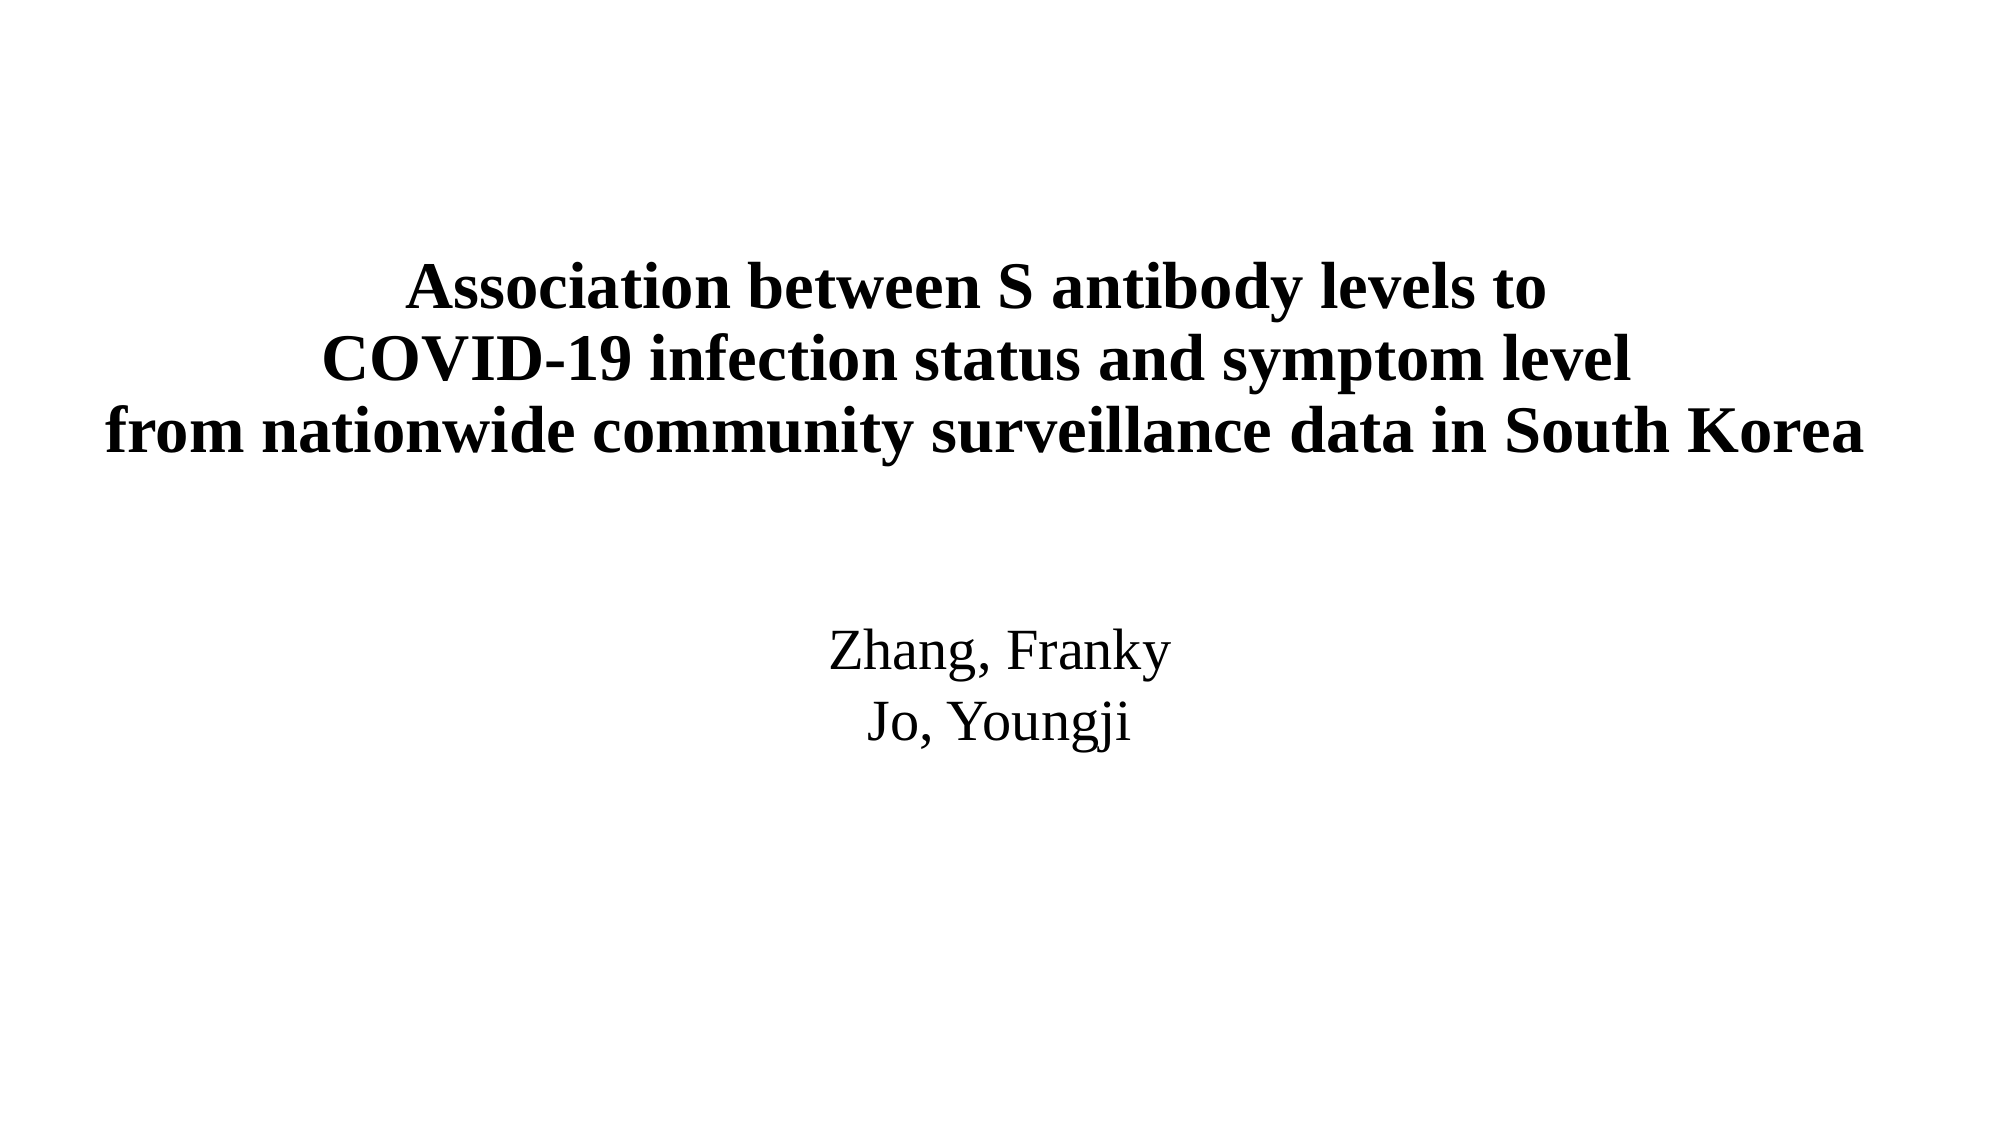

# Association between S antibody levels to COVID-19 infection status and symptom level from nationwide community surveillance data in South Korea
Zhang, Franky
Jo, Youngji